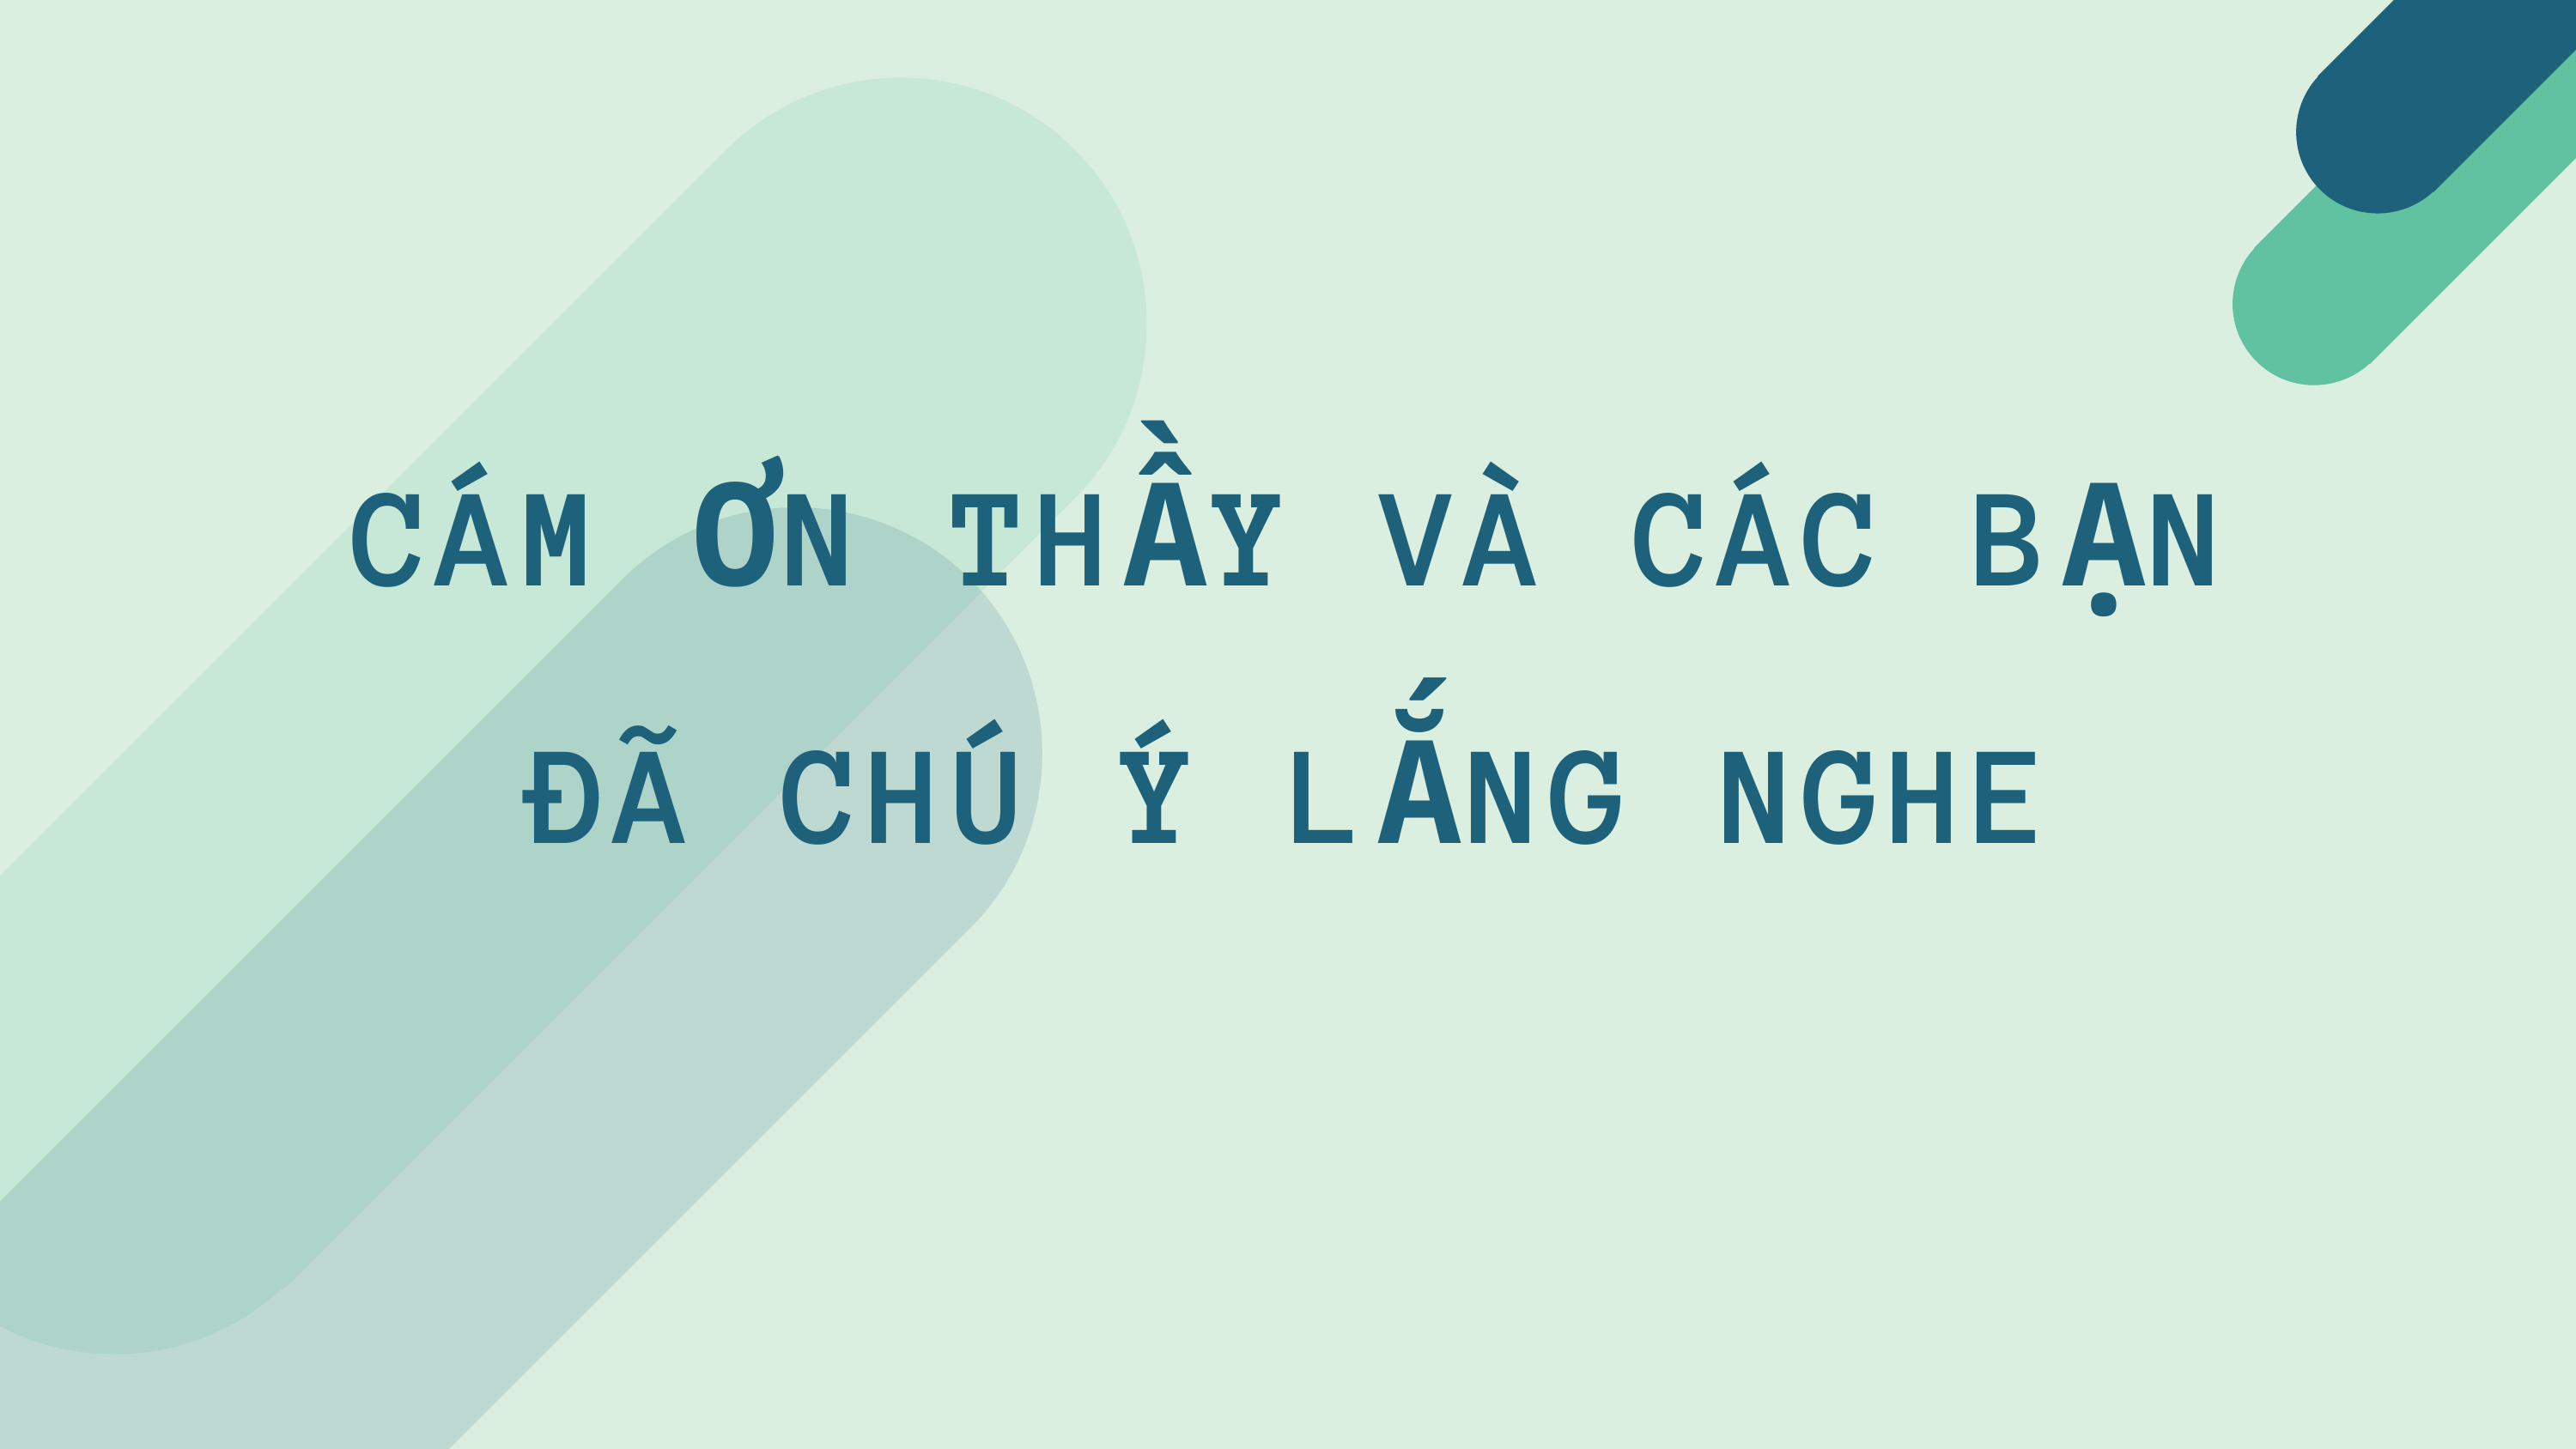

CÁM ƠN THẦY VÀ CÁC BẠN
ĐÃ CHÚ Ý LẮNG NGHE